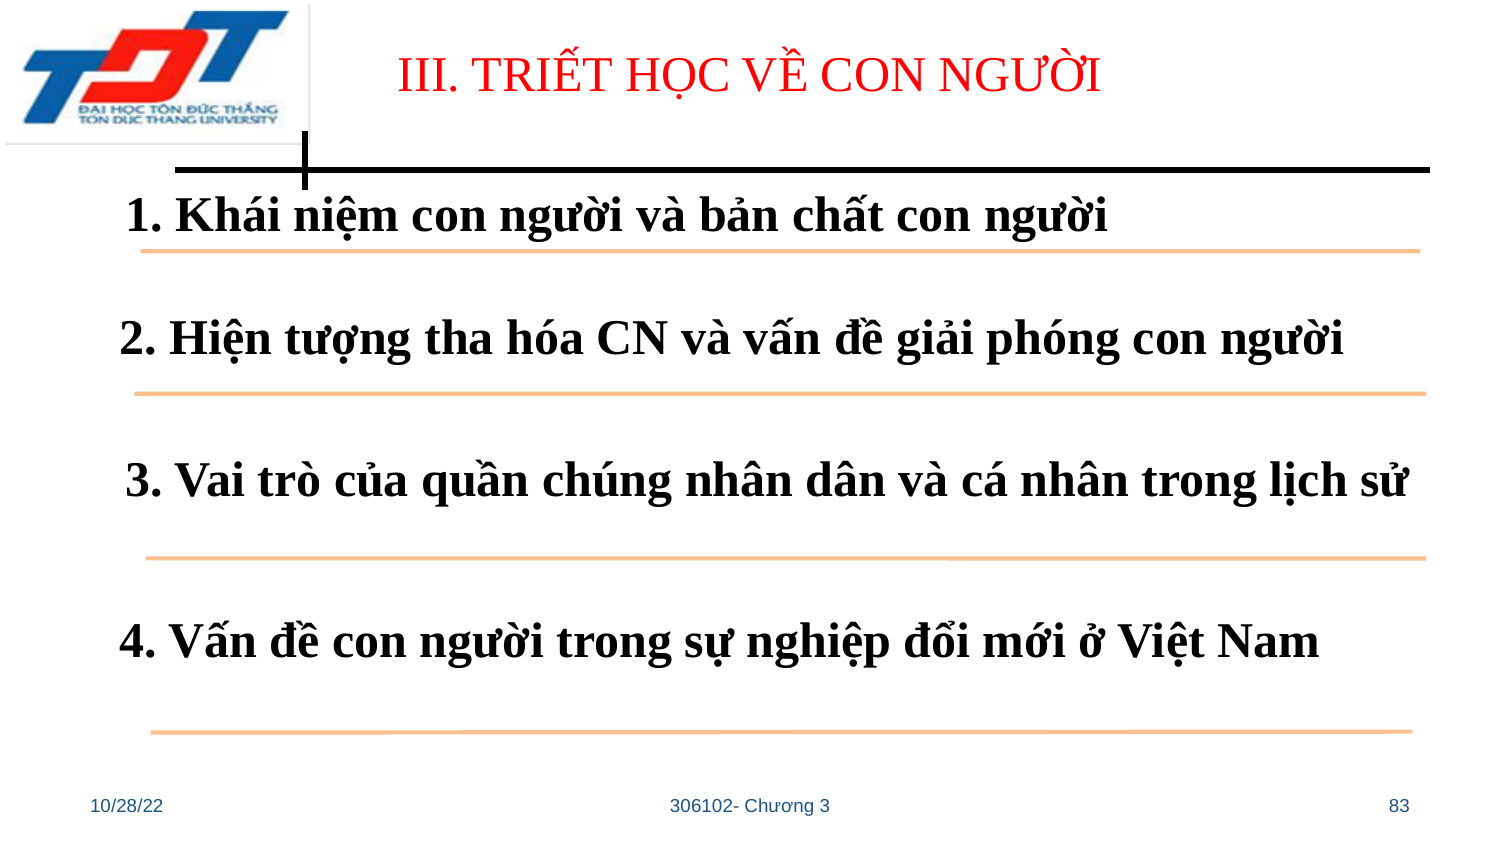

# III. TRIẾT HỌC VỀ CON NGƯỜI
1. Khái niệm con người và bản chất con người

2. Hiện tượng tha hóa CN và vấn đề giải phóng con người

3. Vai trò của quần chúng nhân dân và cá nhân trong lịch sử

4. Vấn đề con người trong sự nghiệp đổi mới ở Việt Nam

10/28/22
306102- Chương 3
83